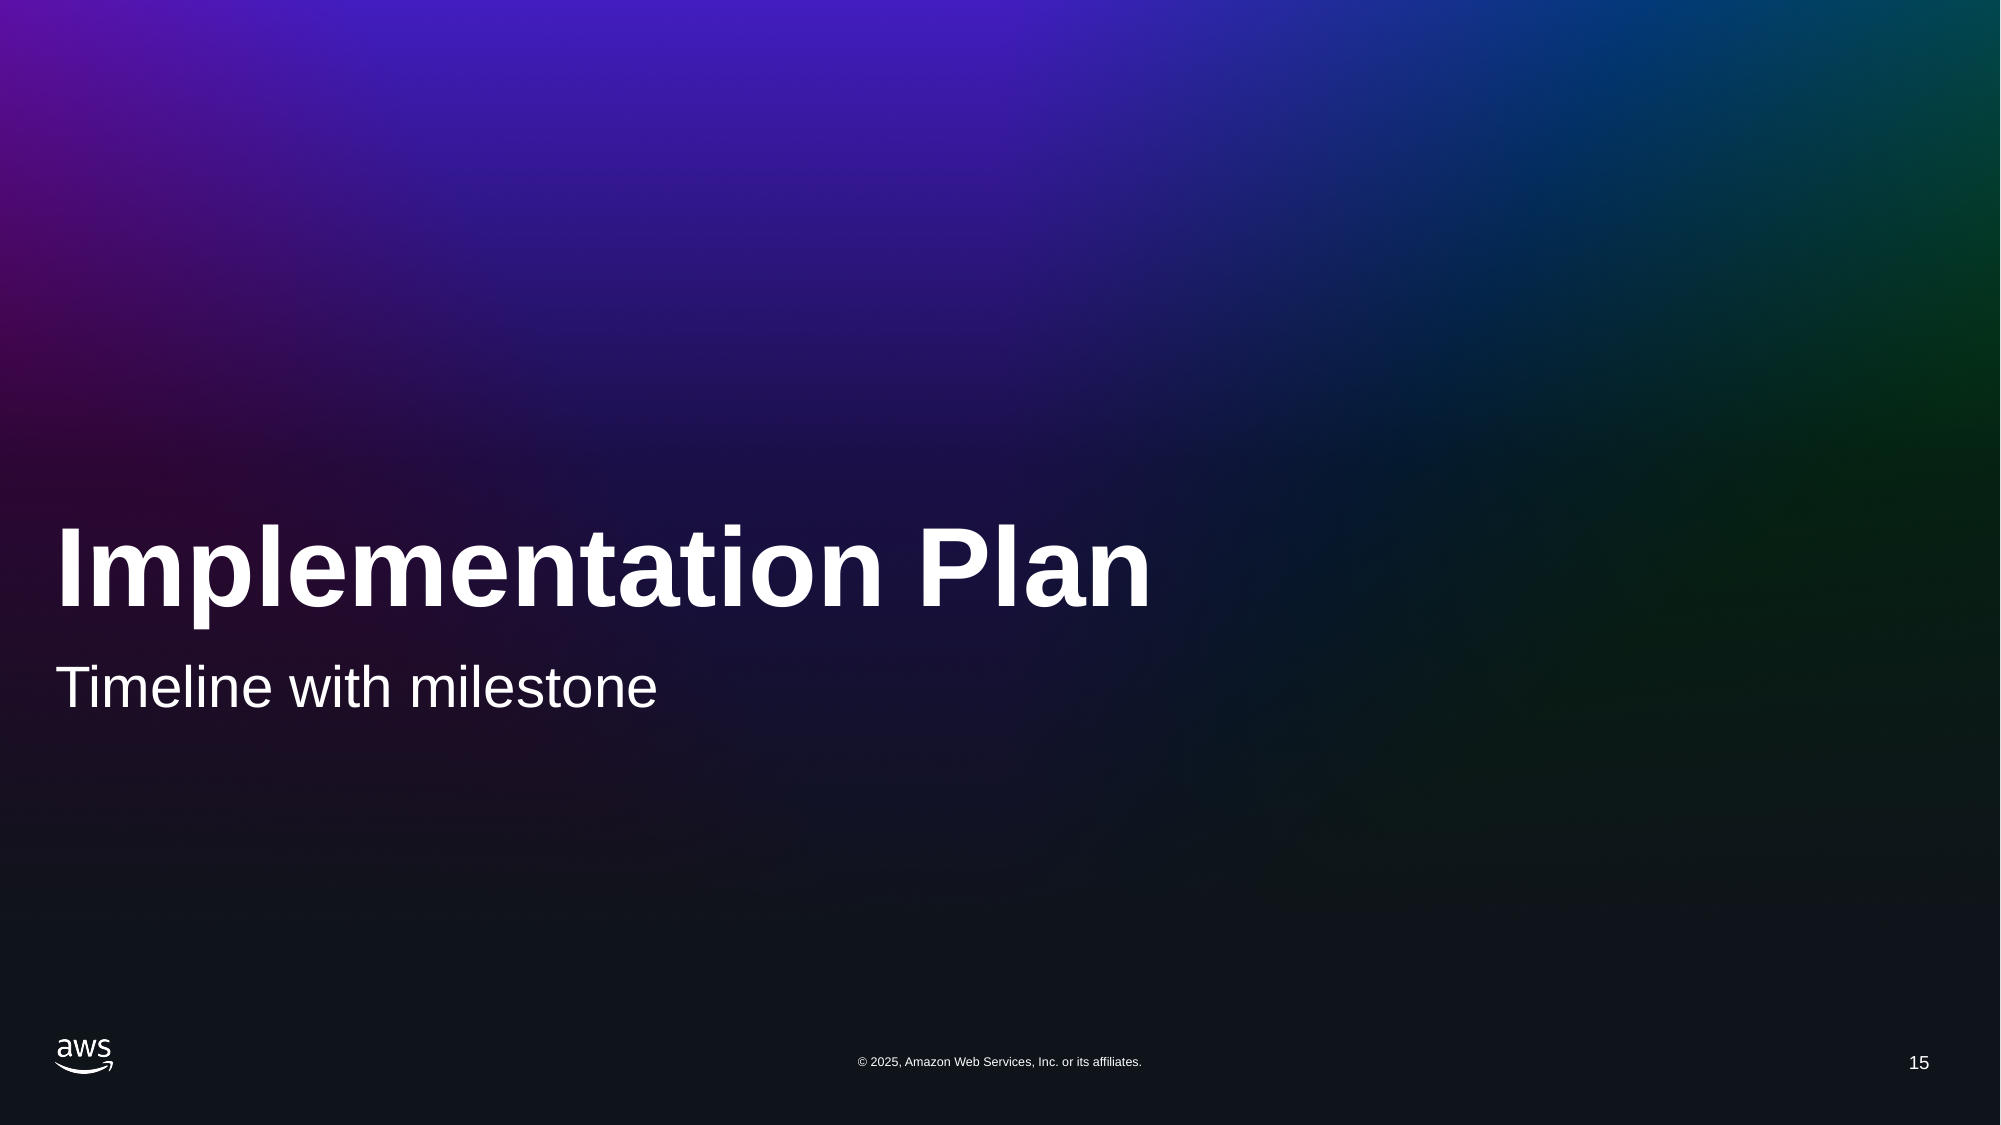

# Implementation Plan
Timeline with milestone
© 2025, Amazon Web Services, Inc. or its affiliates.
15